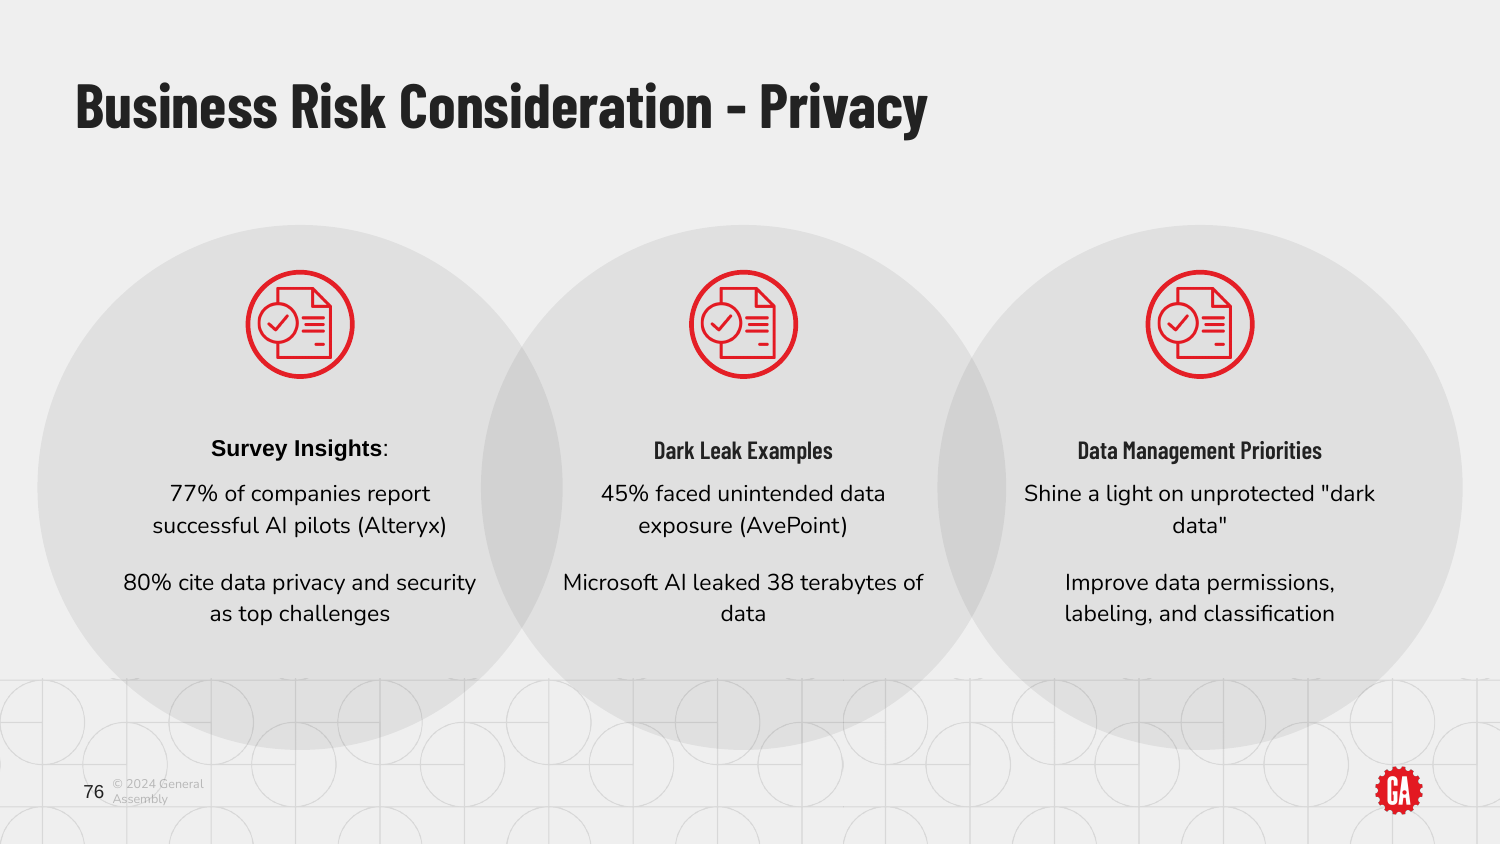

Business Risk Consideration - Privacy
Survey Insights:

Dark Leak Examples
Data Management Priorities
77% of companies report successful AI pilots (Alteryx)
80% cite data privacy and security as top challenges
45% faced unintended data exposure (AvePoint)
Microsoft AI leaked 38 terabytes of data
Shine a light on unprotected "dark data"
Improve data permissions, labeling, and classification
76